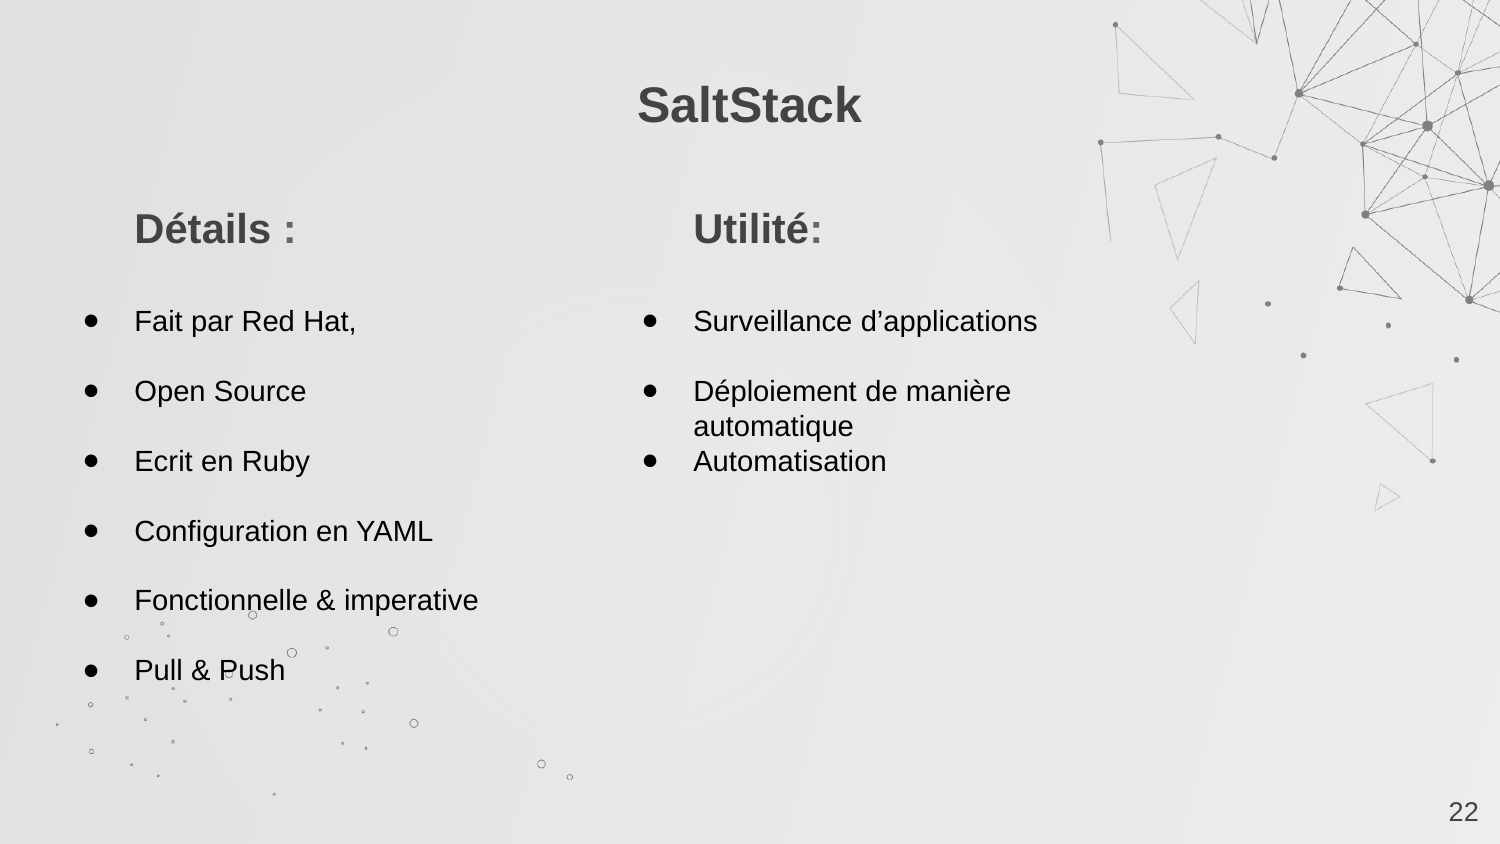

# SaltStack
Détails :

Fait par Red Hat,

Open Source

Ecrit en Ruby

Configuration en YAML

Fonctionnelle & imperative

Pull & Push

Utilité:

Surveillance d’applications

Déploiement de manière automatique
Automatisation

22